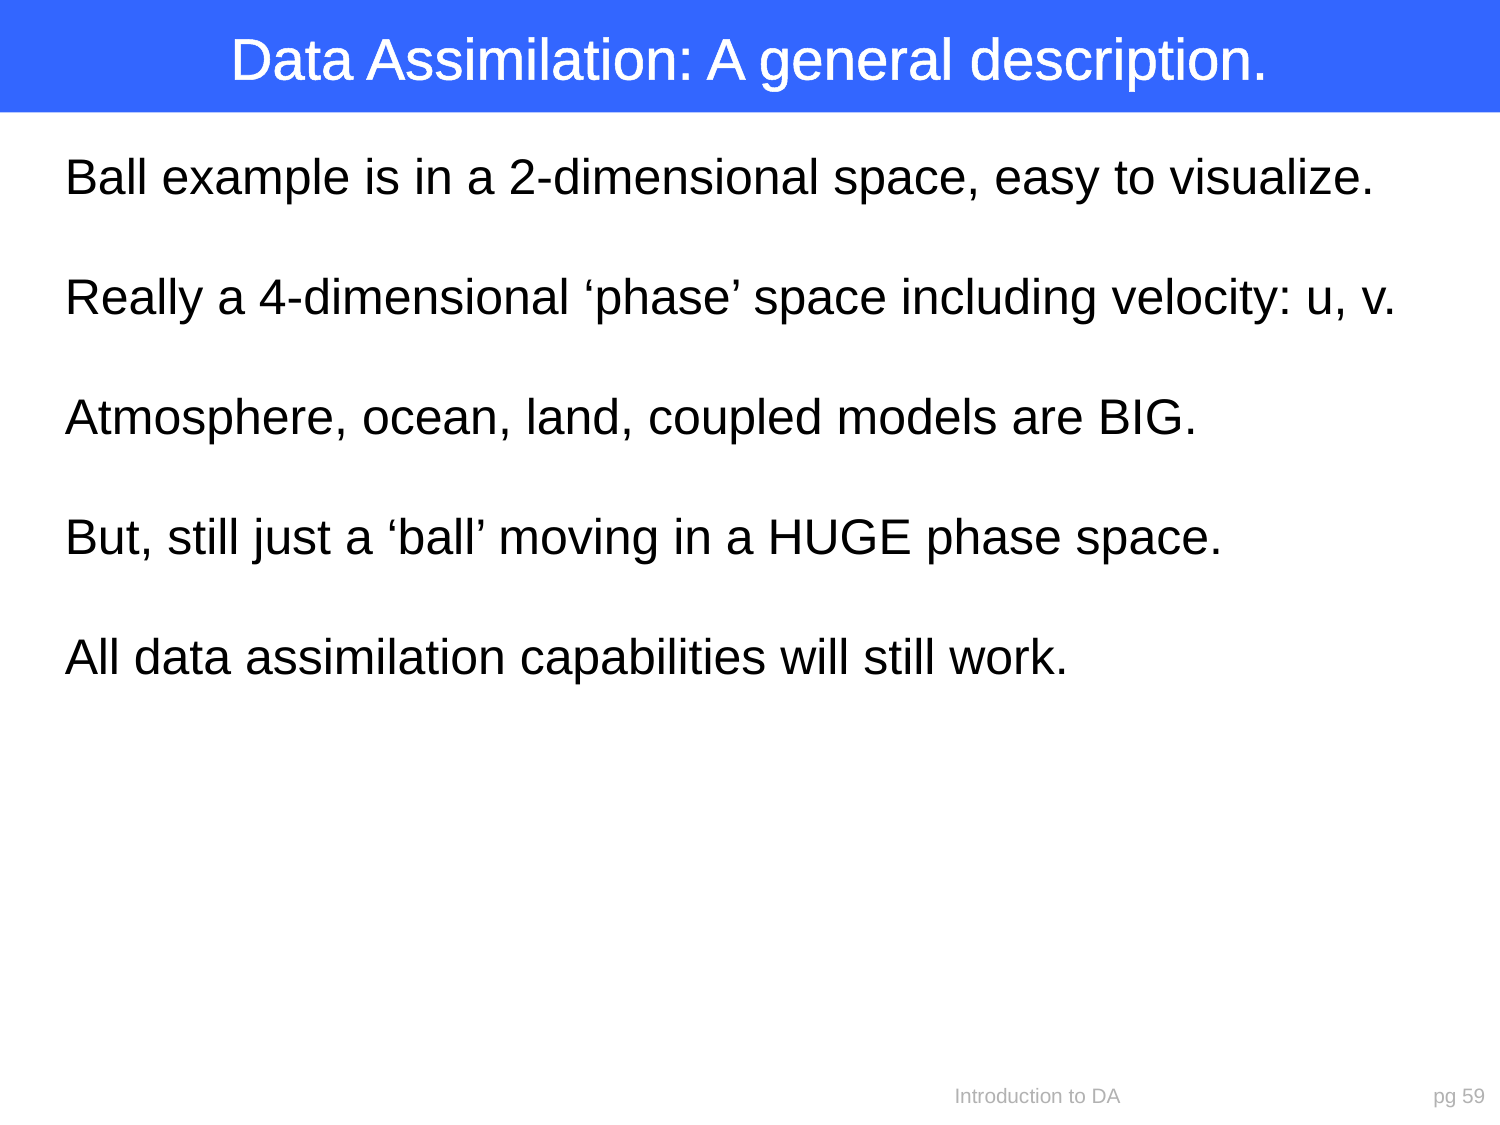

# Data Assimilation: A general description.
Ball example is in a 2-dimensional space, easy to visualize.

Really a 4-dimensional ‘phase’ space including velocity: u, v.

Atmosphere, ocean, land, coupled models are BIG.

But, still just a ‘ball’ moving in a HUGE phase space.

All data assimilation capabilities will still work.
Introduction to DA
pg 59